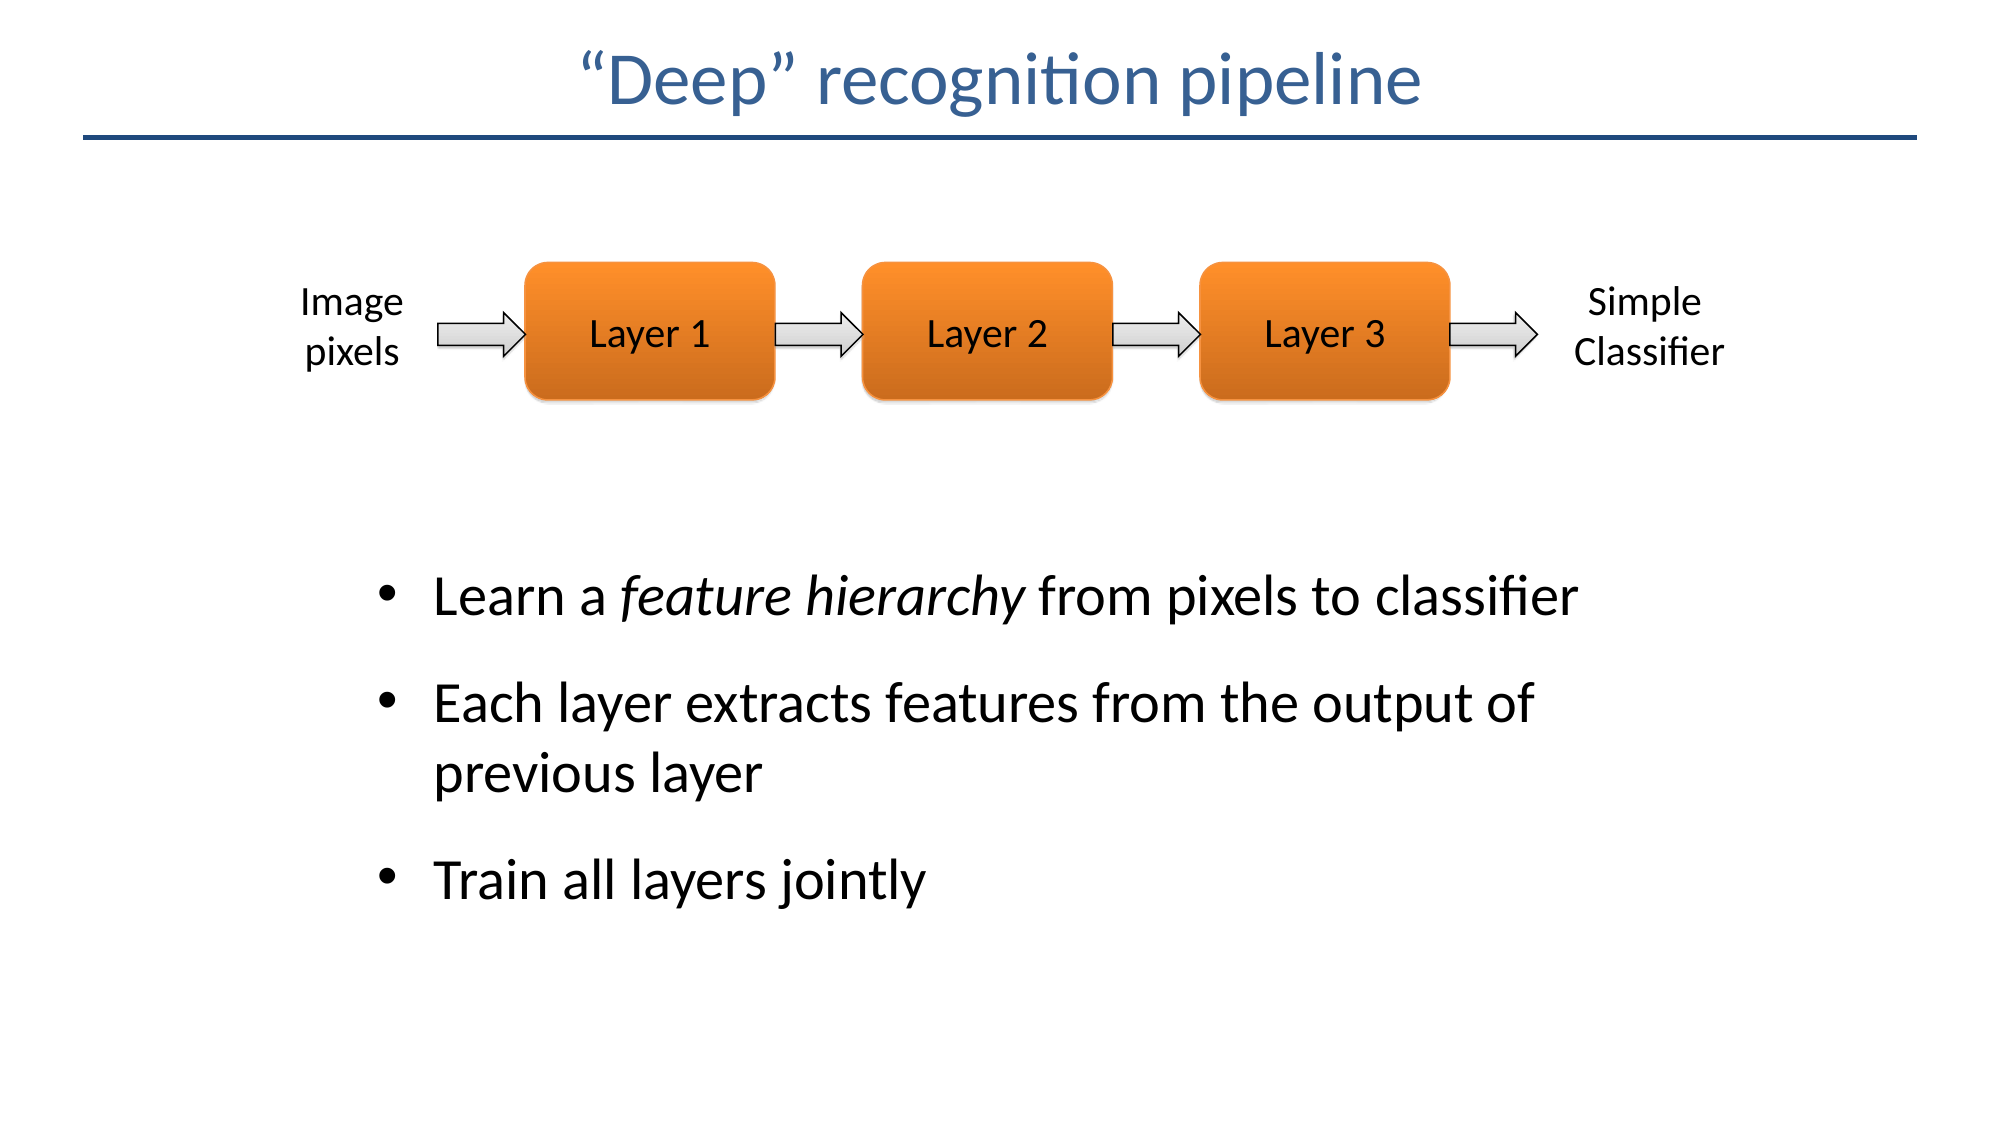

# “Deep” recognition pipeline
Layer 1
Layer 2
Layer 3
Image pixels
Simple
Classifier

Learn a feature hierarchy from pixels to classifier
Each layer extracts features from the output of previous layer
Train all layers jointly